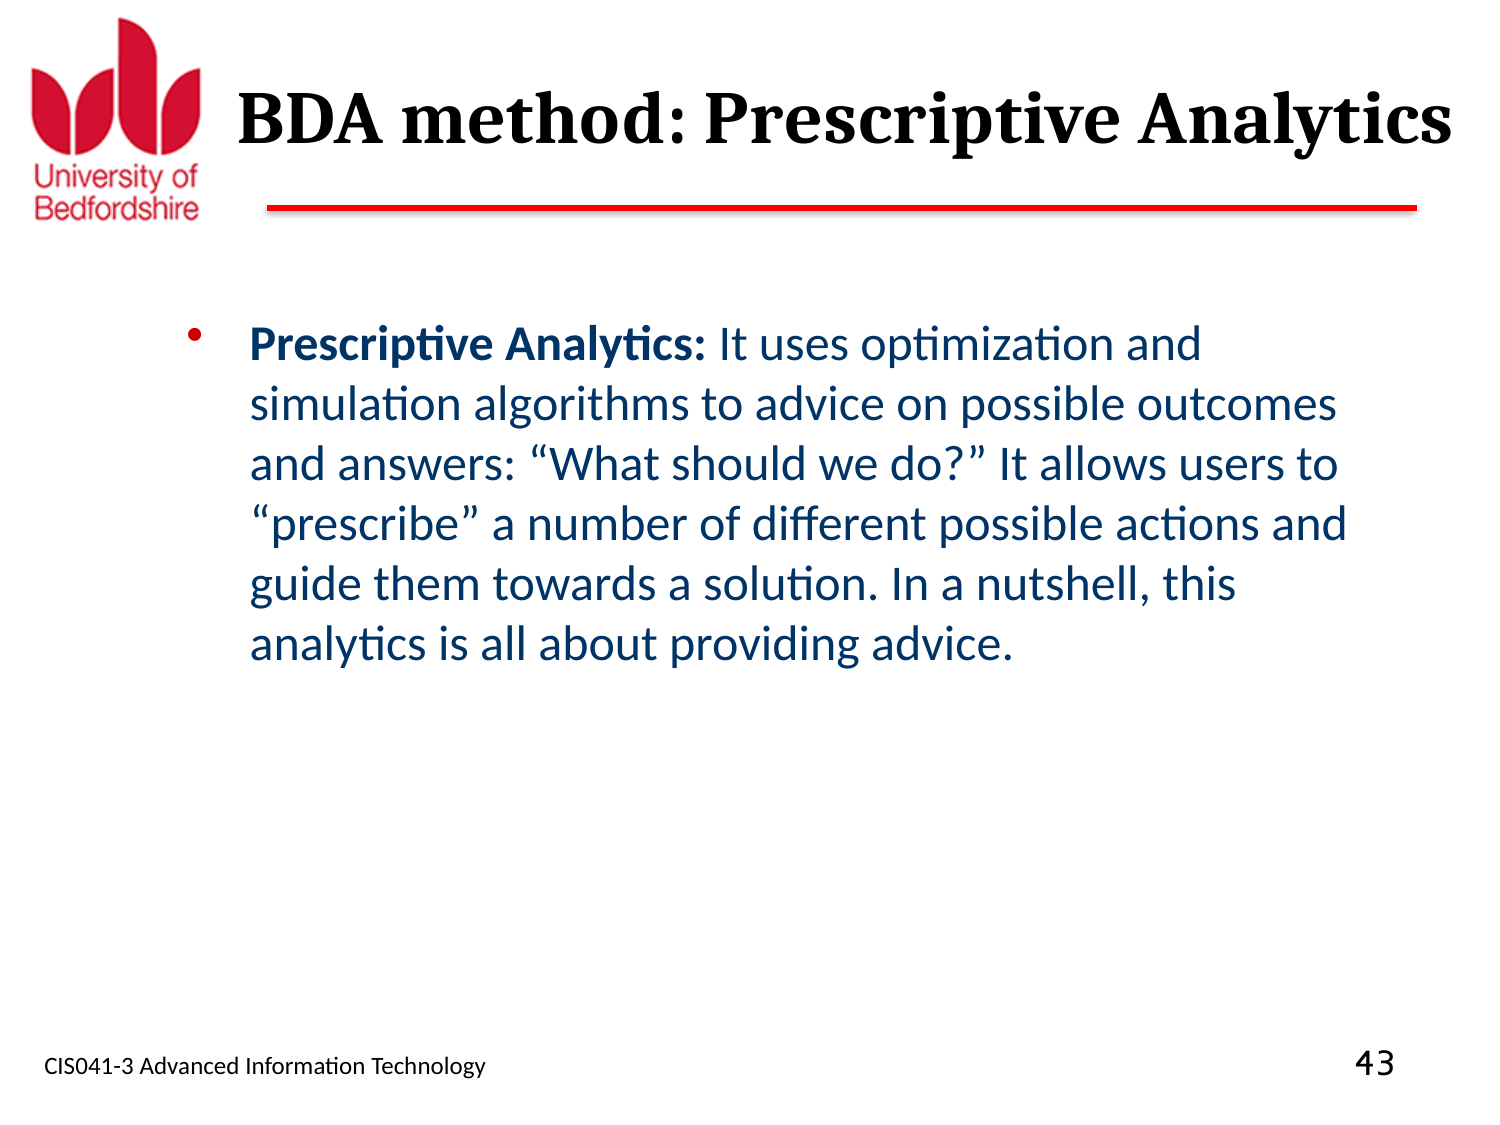

BDA method: Prescriptive Analytics
Prescriptive Analytics: It uses optimization and simulation algorithms to advice on possible outcomes and answers: “What should we do?” It allows users to “prescribe” a number of different possible actions and guide them towards a solution. In a nutshell, this analytics is all about providing advice.
CIS041-3 Advanced Information Technology